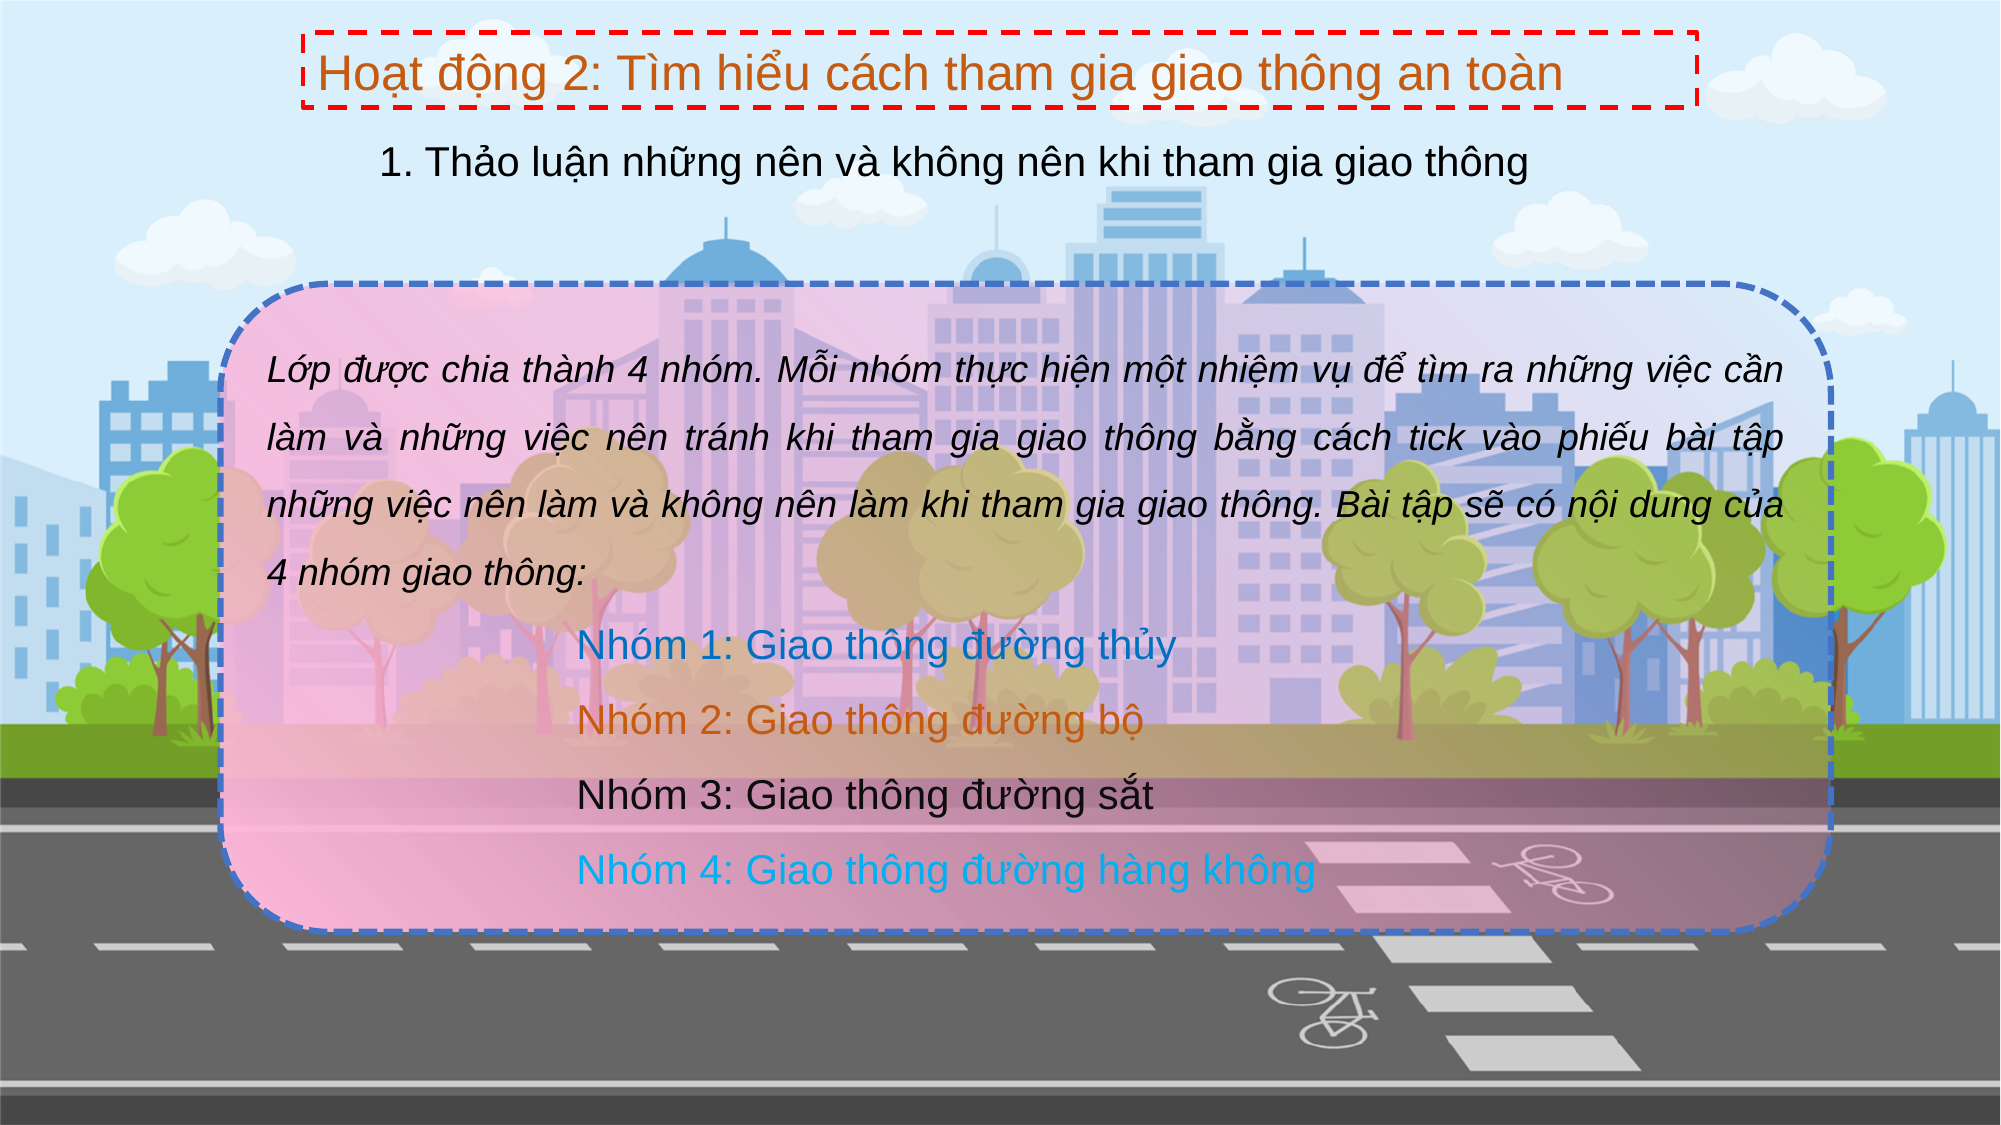

Hoạt động 2: Tìm hiểu cách tham gia giao thông an toàn
1. Thảo luận những nên và không nên khi tham gia giao thông
Lớp được chia thành 4 nhóm. Mỗi nhóm thực hiện một nhiệm vụ để tìm ra những việc cần làm và những việc nên tránh khi tham gia giao thông bằng cách tick vào phiếu bài tập những việc nên làm và không nên làm khi tham gia giao thông. Bài tập sẽ có nội dung của 4 nhóm giao thông:
Nhóm 1: Giao thông đường thủy
Nhóm 2: Giao thông đường bộ
Nhóm 3: Giao thông đường sắt
Nhóm 4: Giao thông đường hàng không